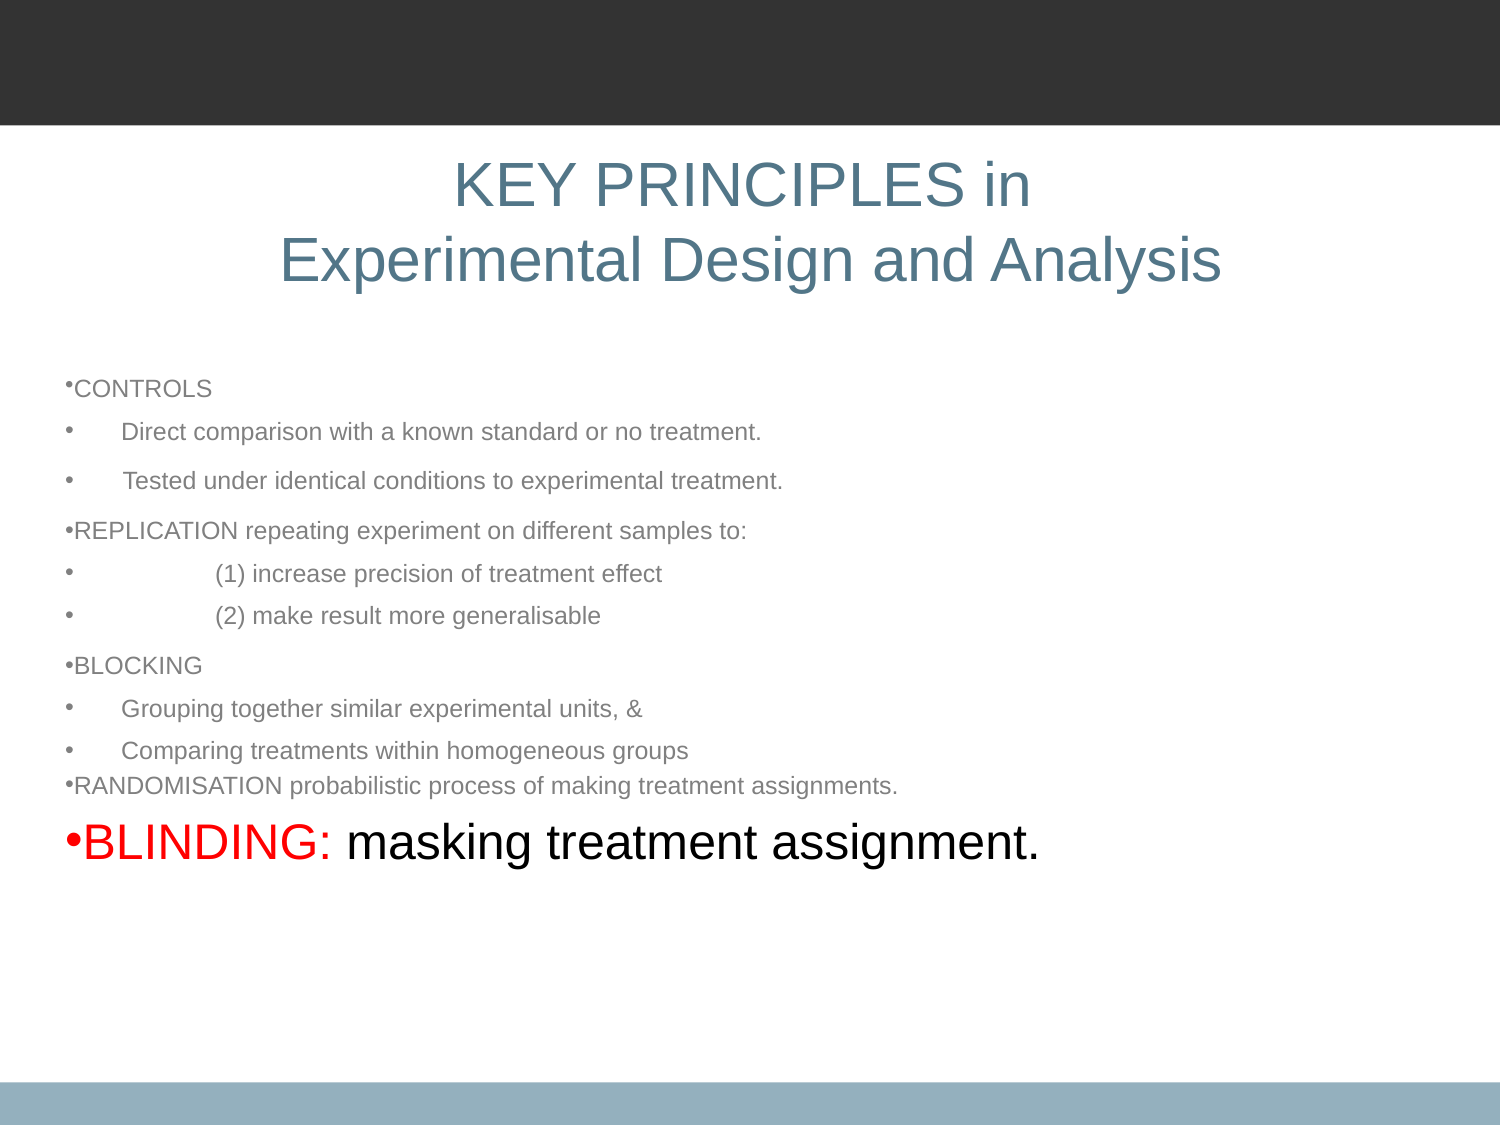

# KEY PRINCIPLES in Experimental Design and Analysis
CONTROLS
Direct comparison with a known standard or no treatment.
       Tested under identical conditions to experimental treatment.
REPLICATION repeating experiment on different samples to:
	(1) increase precision of treatment effect
	(2) make result more generalisable
BLOCKING
Grouping together similar experimental units, &
Comparing treatments within homogeneous groups
RANDOMISATION probabilistic process of making treatment assignments.
BLINDING: masking treatment assignment.